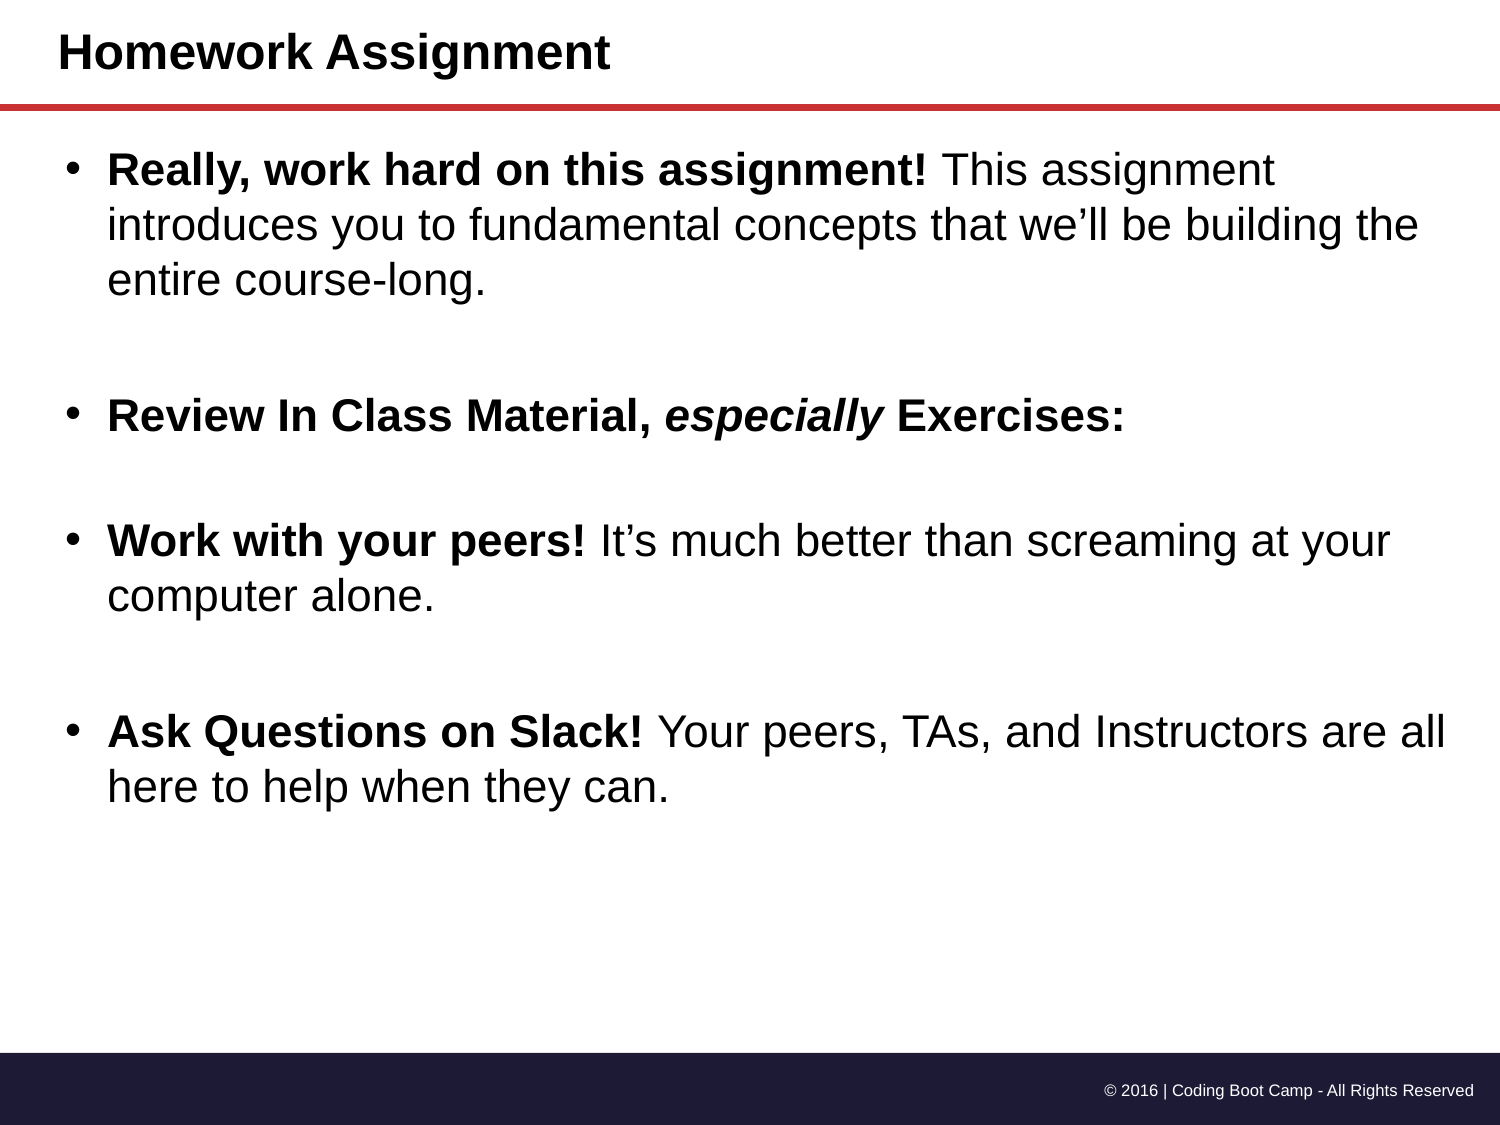

# Homework Assignment
Really, work hard on this assignment! This assignment introduces you to fundamental concepts that we’ll be building the entire course-long.

Review In Class Material, especially Exercises:
Work with your peers! It’s much better than screaming at your computer alone.

Ask Questions on Slack! Your peers, TAs, and Instructors are all here to help when they can.